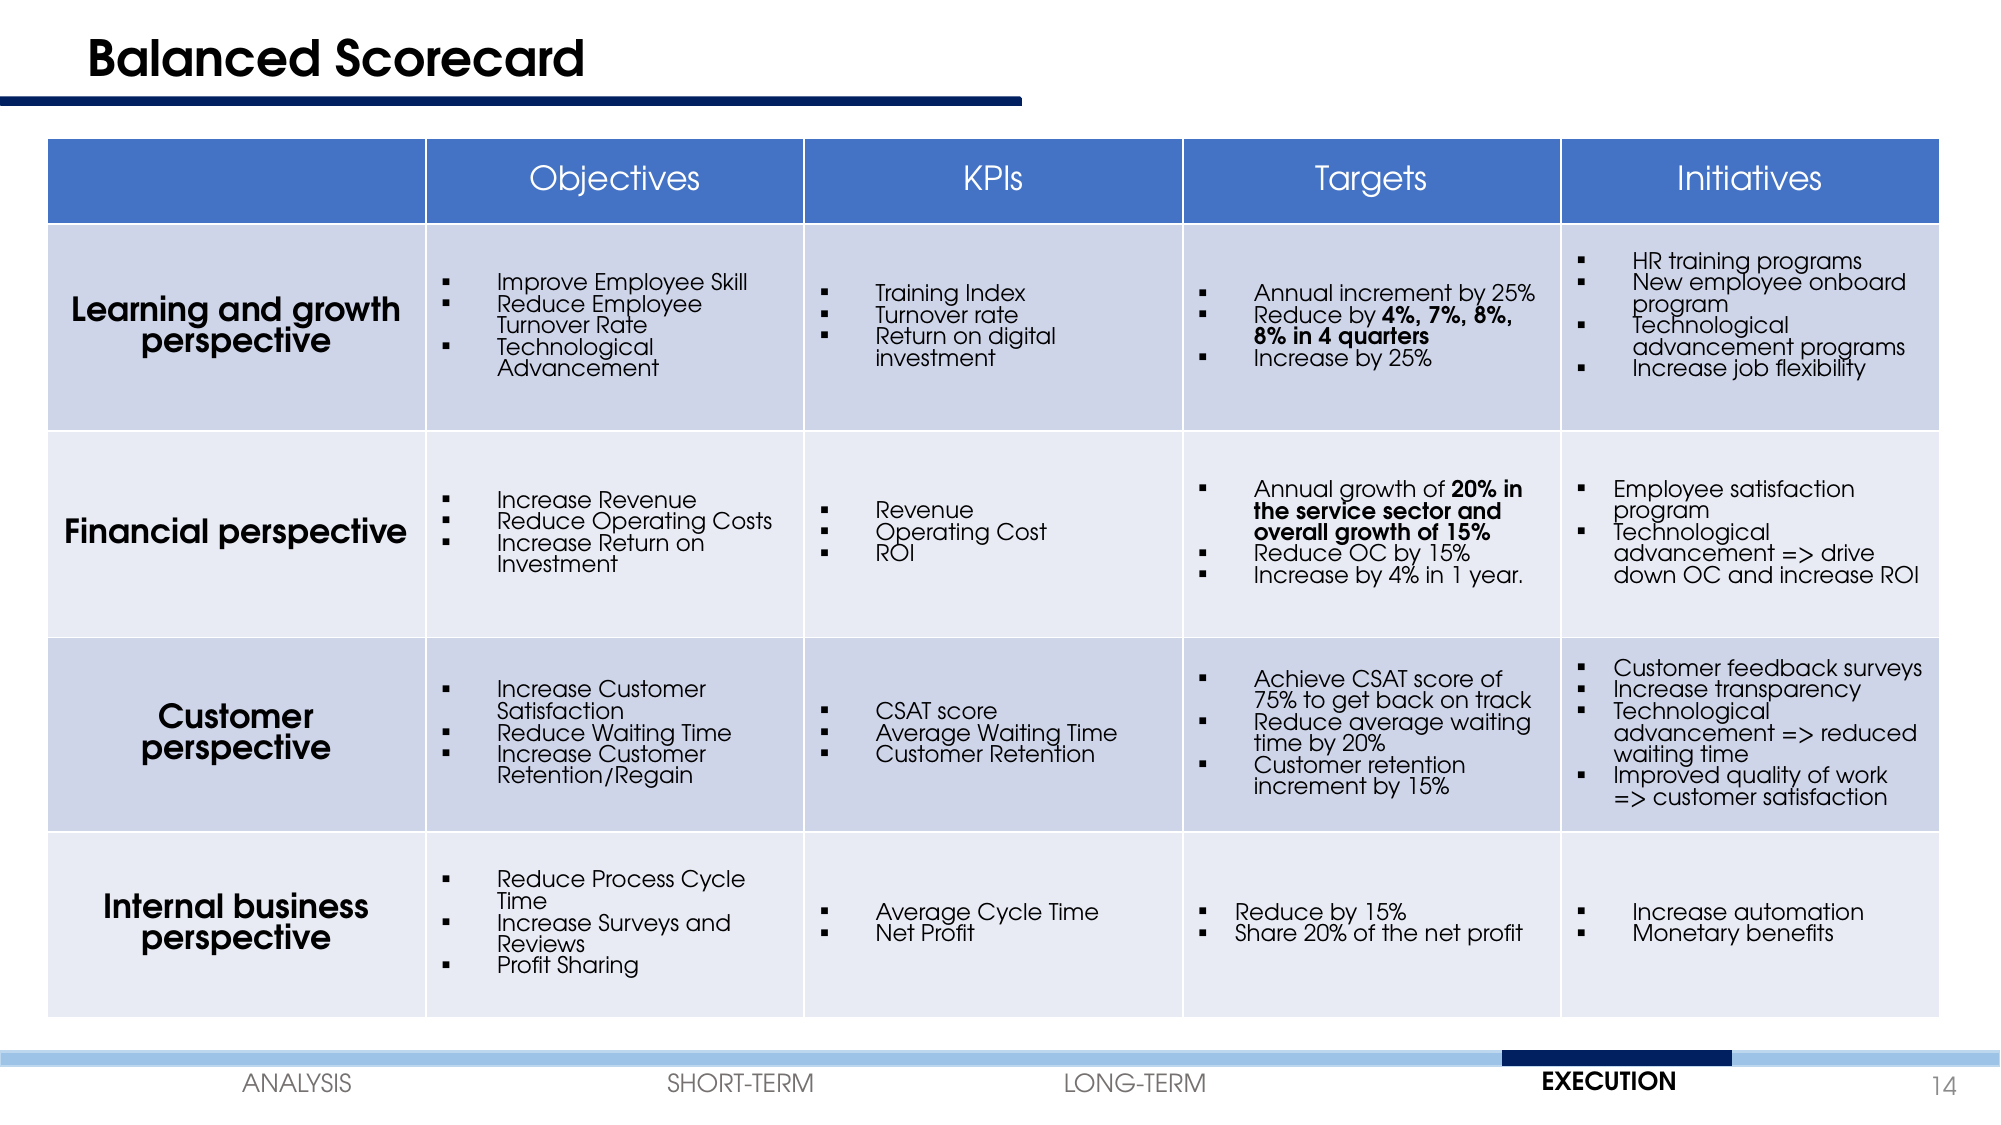

Balanced Scorecard

|  | Objectives | KPIs | Targets | Initiatives |
| --- | --- | --- | --- | --- |
| Learning and growth perspective | Improve Employee Skill Reduce Employee Turnover Rate Technological Advancement | Training Index Turnover rate Return on digital investment | Annual increment by 25% Reduce by 4%, 7%, 8%, 8% in 4 quarters Increase by 25% | HR training programs New employee onboard program Technological advancement programs Increase job flexibility |
| Financial perspective | Increase Revenue Reduce Operating Costs Increase Return on Investment | Revenue Operating Cost ROI | Annual growth of 20% in the service sector and overall growth of 15% Reduce OC by 15% Increase by 4% in 1 year. | Employee satisfaction program Technological advancement => drive down OC and increase ROI |
| Customer perspective | Increase Customer Satisfaction Reduce Waiting Time Increase Customer Retention/Regain | CSAT score Average Waiting Time Customer Retention | Achieve CSAT score of 75% to get back on track Reduce average waiting time by 20% Customer retention increment by 15% | Customer feedback surveys Increase transparency Technological advancement => reduced waiting time Improved quality of work => customer satisfaction |
| Internal business perspective | Reduce Process Cycle Time Increase Surveys and Reviews Profit Sharing | Average Cycle Time Net Profit | Reduce by 15% Share 20% of the net profit | Increase automation Monetary benefits |

14
EXECUTION
SHORT-TERM
ANALYSIS
LONG-TERM